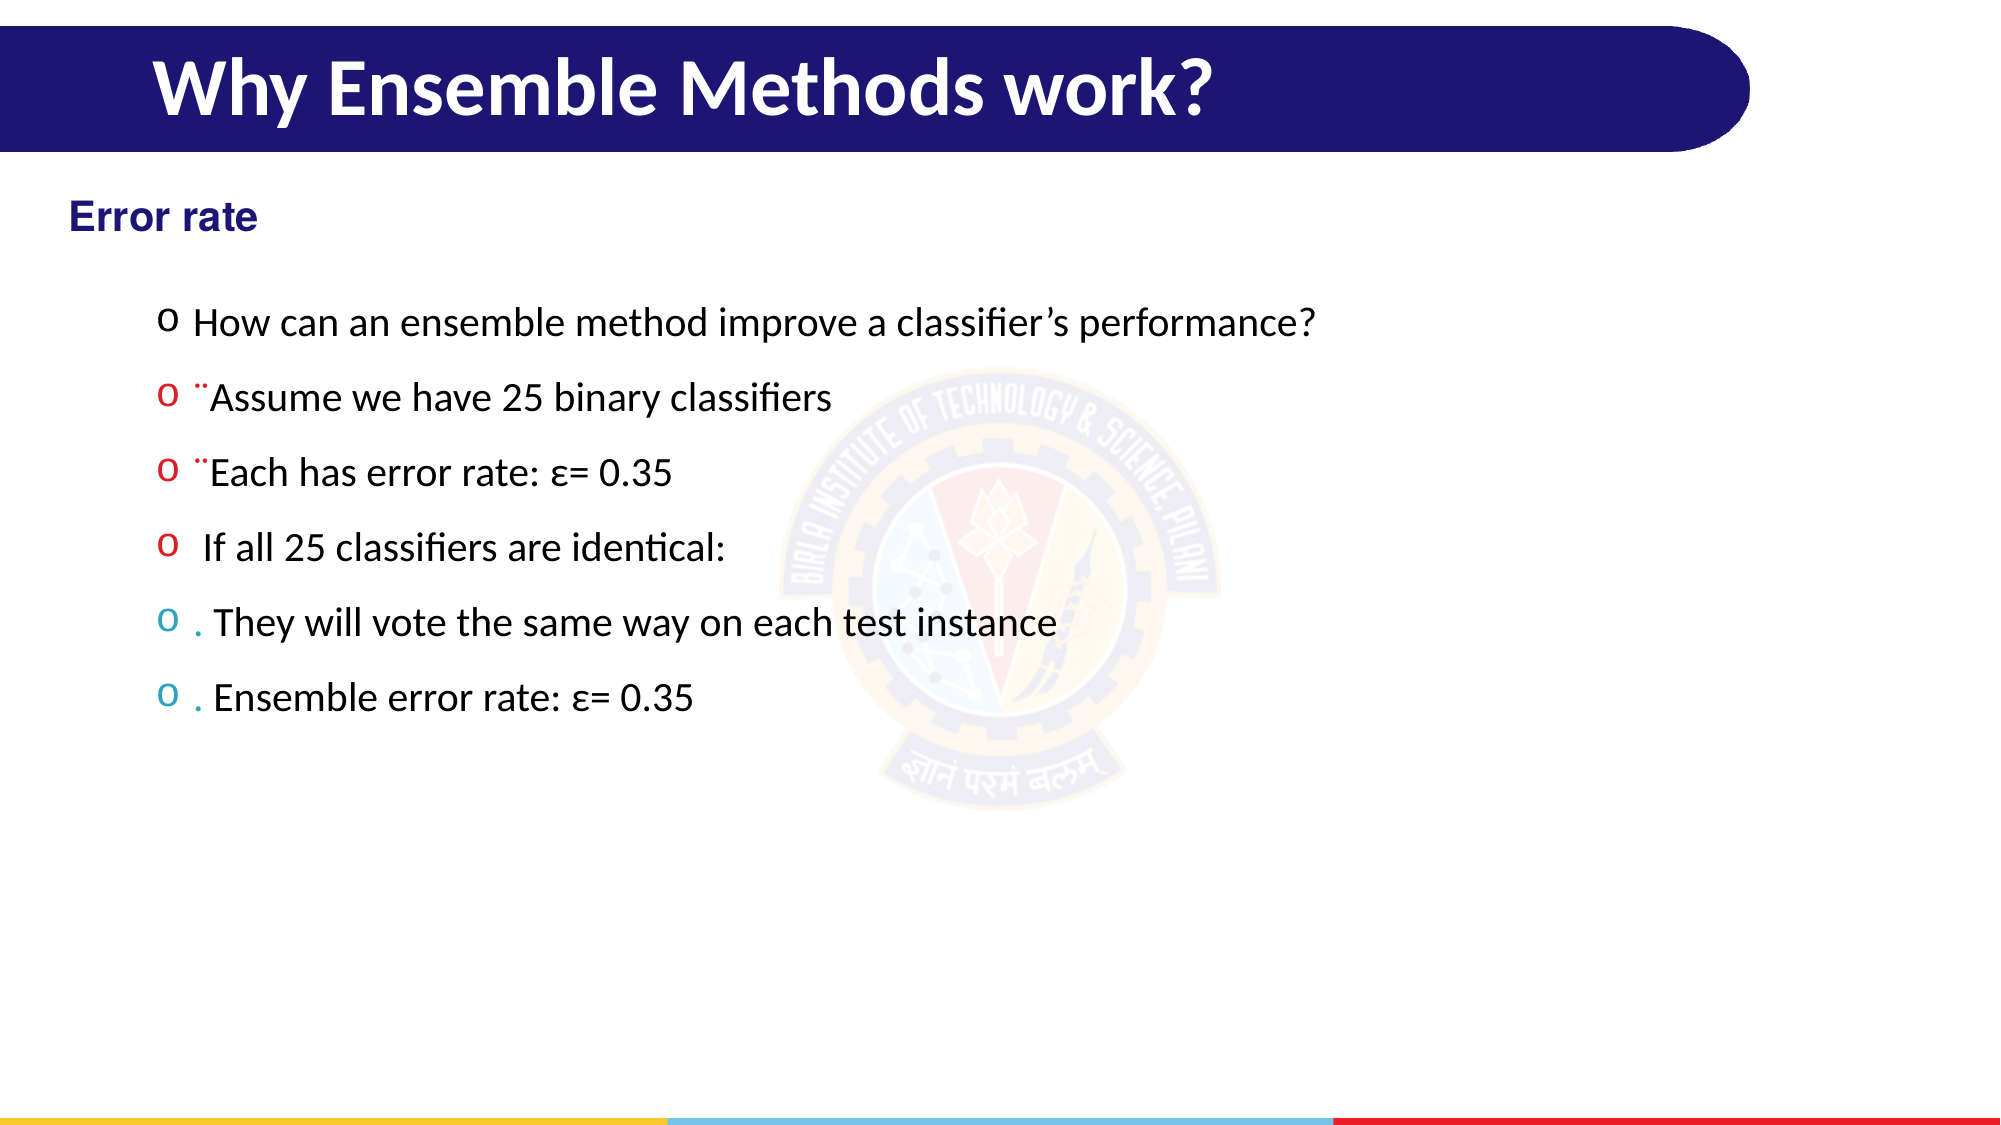

# Why Ensemble Methods work?
Error rate
How can an ensemble method improve a classifier’s performance?
¨Assume we have 25 binary classifiers
¨Each has error rate: ε= 0.35
 If all 25 classifiers are identical:
. They will vote the same way on each test instance
. Ensemble error rate: ε= 0.35